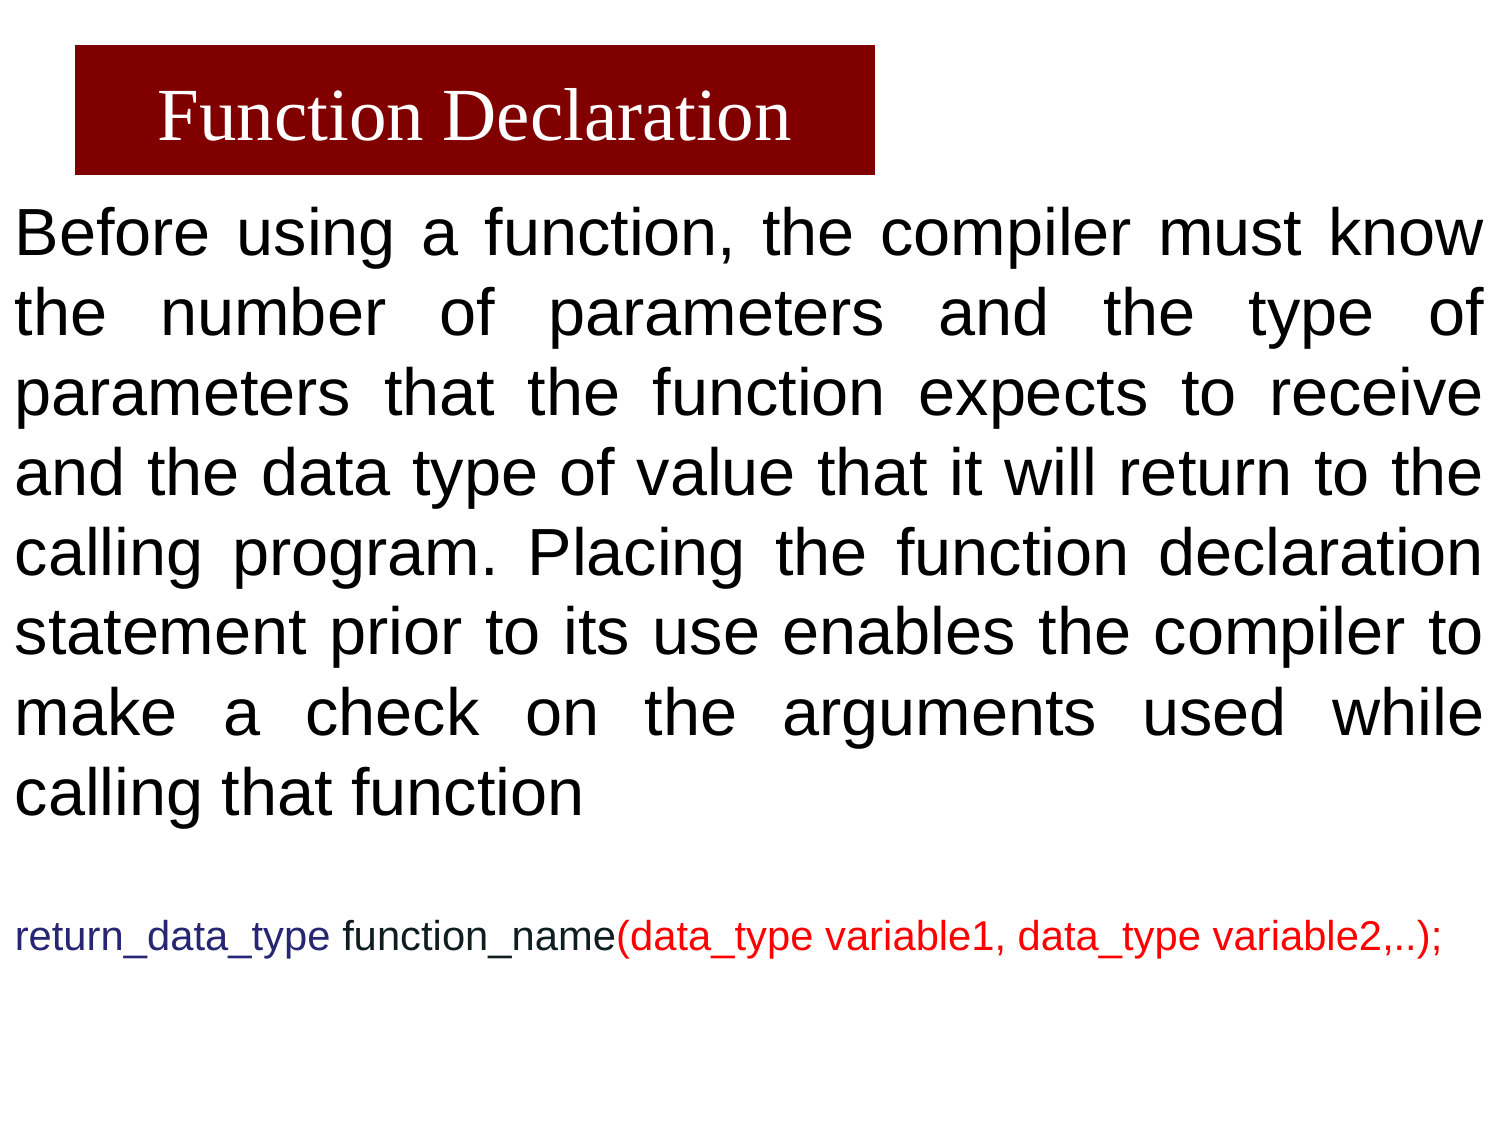

# Function Declaration
Before using a function, the compiler must know the number of parameters and the type of parameters that the function expects to receive and the data type of value that it will return to the calling program. Placing the function declaration statement prior to its use enables the compiler to make a check on the arguments used while calling that function

return_data_type function_name(data_type variable1, data_type variable2,..);